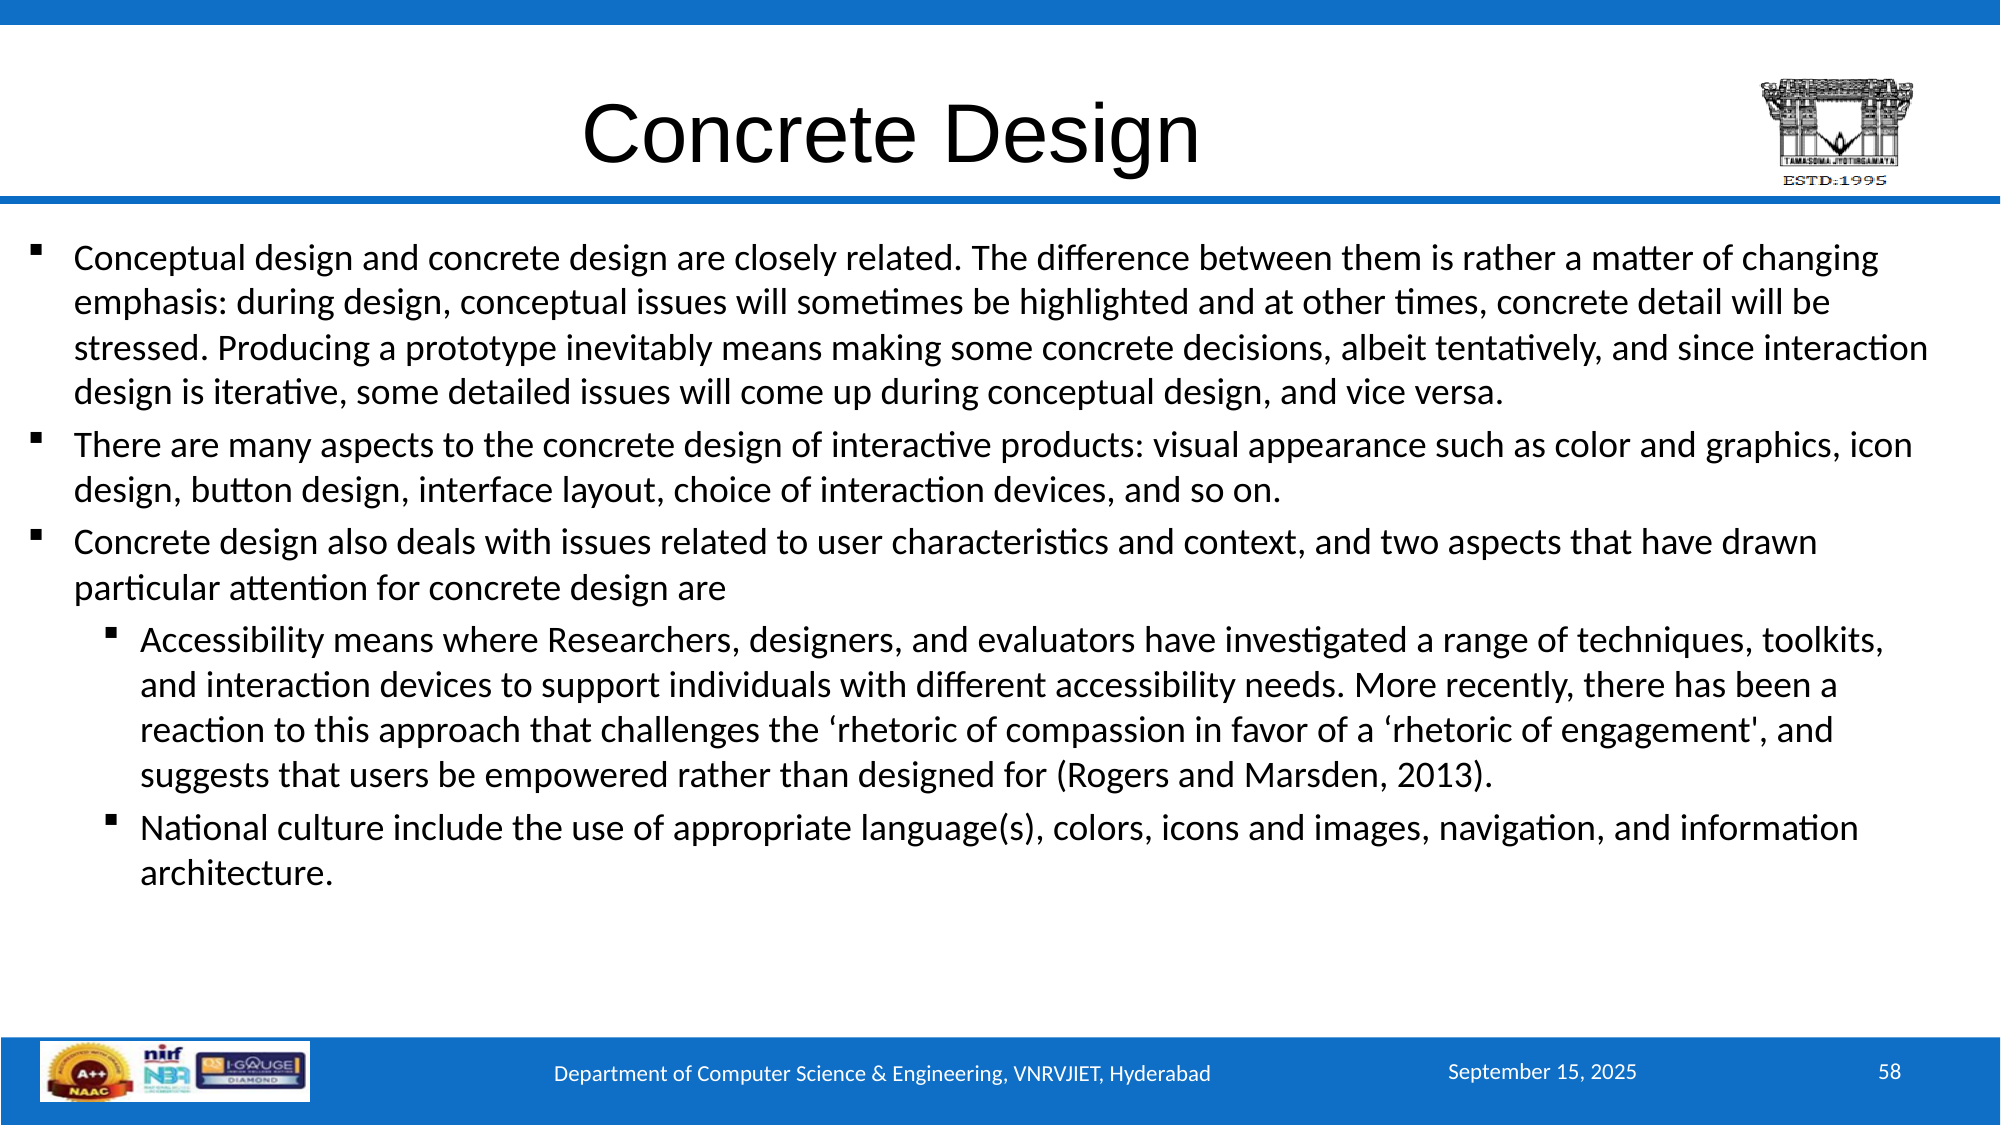

# Concrete Design
Conceptual design and concrete design are closely related. The difference between them is rather a matter of changing emphasis: during design, conceptual issues will sometimes be highlighted and at other times, concrete detail will be stressed. Producing a prototype inevitably means making some concrete decisions, albeit tentatively, and since interaction design is iterative, some detailed issues will come up during conceptual design, and vice versa.
There are many aspects to the concrete design of interactive products: visual appearance such as color and graphics, icon design, button design, interface layout, choice of interaction devices, and so on.
Concrete design also deals with issues related to user characteristics and context, and two aspects that have drawn particular attention for concrete design are
Accessibility means where Researchers, designers, and evaluators have investigated a range of techniques, toolkits, and interaction devices to support individuals with different accessibility needs. More recently, there has been a reaction to this approach that challenges the ‘rhetoric of compassion in favor of a ‘rhetoric of engagement', and suggests that users be empowered rather than designed for (Rogers and Marsden, 2013).
National culture include the use of appropriate language(s), colors, icons and images, navigation, and information architecture.
September 15, 2025
58
Department of Computer Science & Engineering, VNRVJIET, Hyderabad